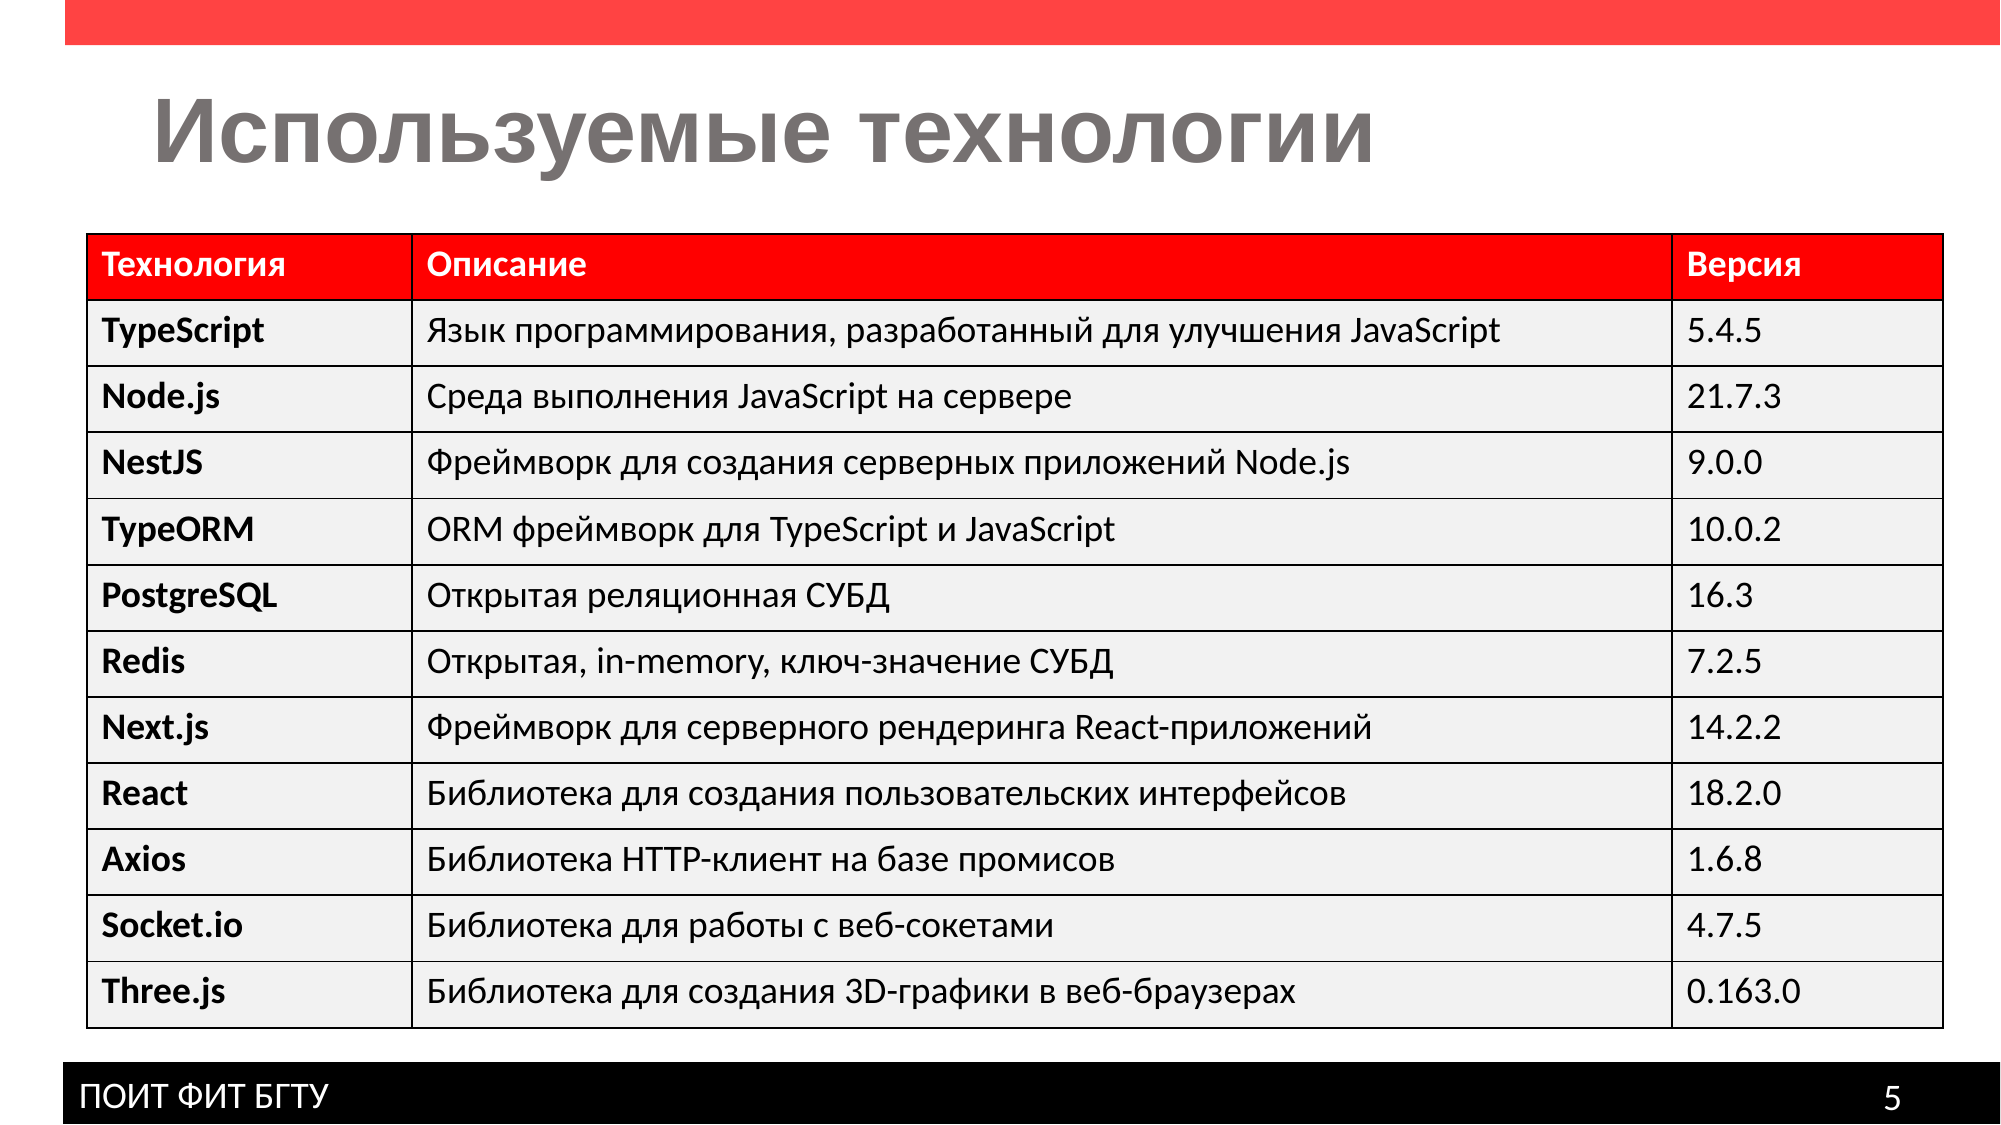

Используемые технологии
| Технология | Описание | Версия |
| --- | --- | --- |
| TypeScript | Язык программирования, разработанный для улучшения JavaScript | 5.4.5 |
| Node.js | Среда выполнения JavaScript на сервере | 21.7.3 |
| NestJS | Фреймворк для создания серверных приложений Node.js | 9.0.0 |
| TypeORM | ORM фреймворк для TypeScript и JavaScript | 10.0.2 |
| PostgreSQL | Открытая реляционная СУБД | 16.3 |
| Redis | Открытая, in-memory, ключ-значение СУБД | 7.2.5 |
| Next.js | Фреймворк для серверного рендеринга React-приложений | 14.2.2 |
| React | Библиотека для создания пользовательских интерфейсов | 18.2.0 |
| Axios | Библиотека HTTP-клиент на базе промисов | 1.6.8 |
| Socket.io | Библиотека для работы с веб-сокетами | 4.7.5 |
| Three.js | Библиотека для создания 3D-графики в веб-браузерах | 0.163.0 |